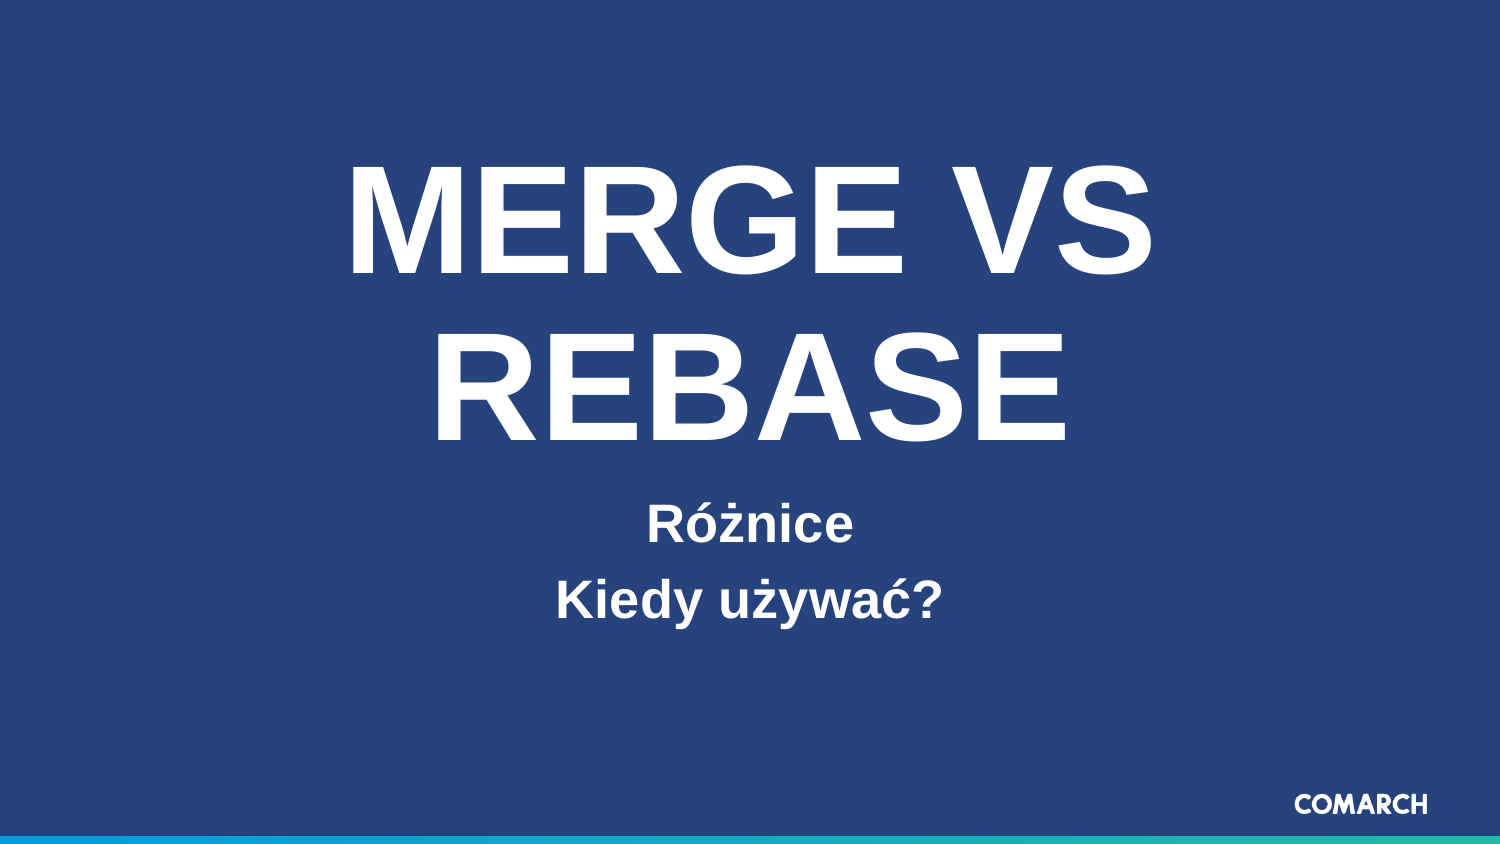

# Merge vs Rebase
Różnice
Kiedy używać?